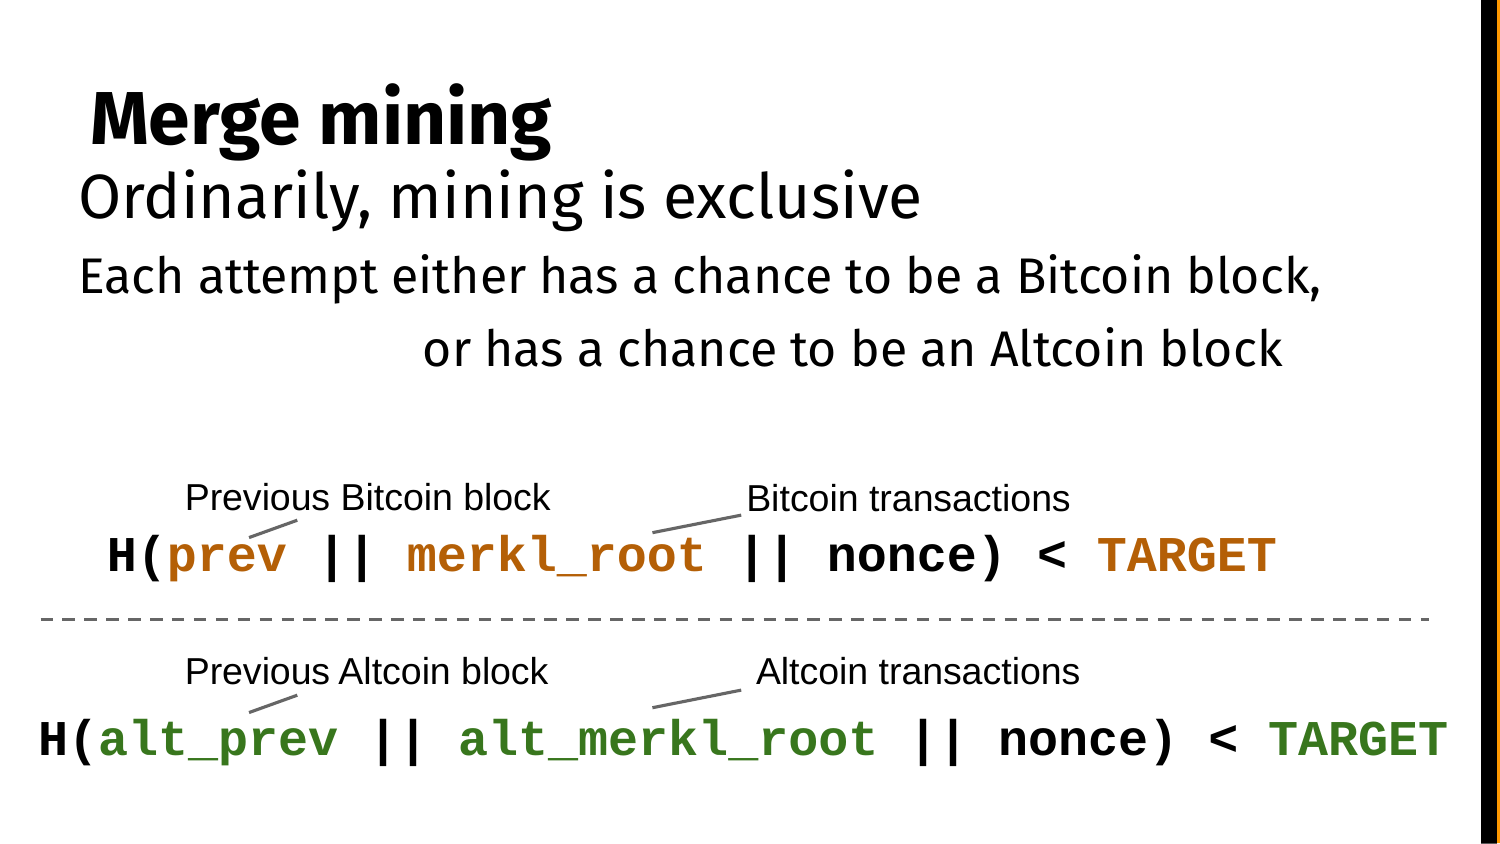

# Merge mining
Ordinarily, mining is exclusive
Each attempt either has a chance to be a Bitcoin block,
                          or has a chance to be an Altcoin block

Previous Bitcoin block
Bitcoin transactions
H(prev || merkl_root || nonce) < TARGET
Previous Altcoin block
Altcoin transactions
H(alt_prev || alt_merkl_root || nonce) < TARGET